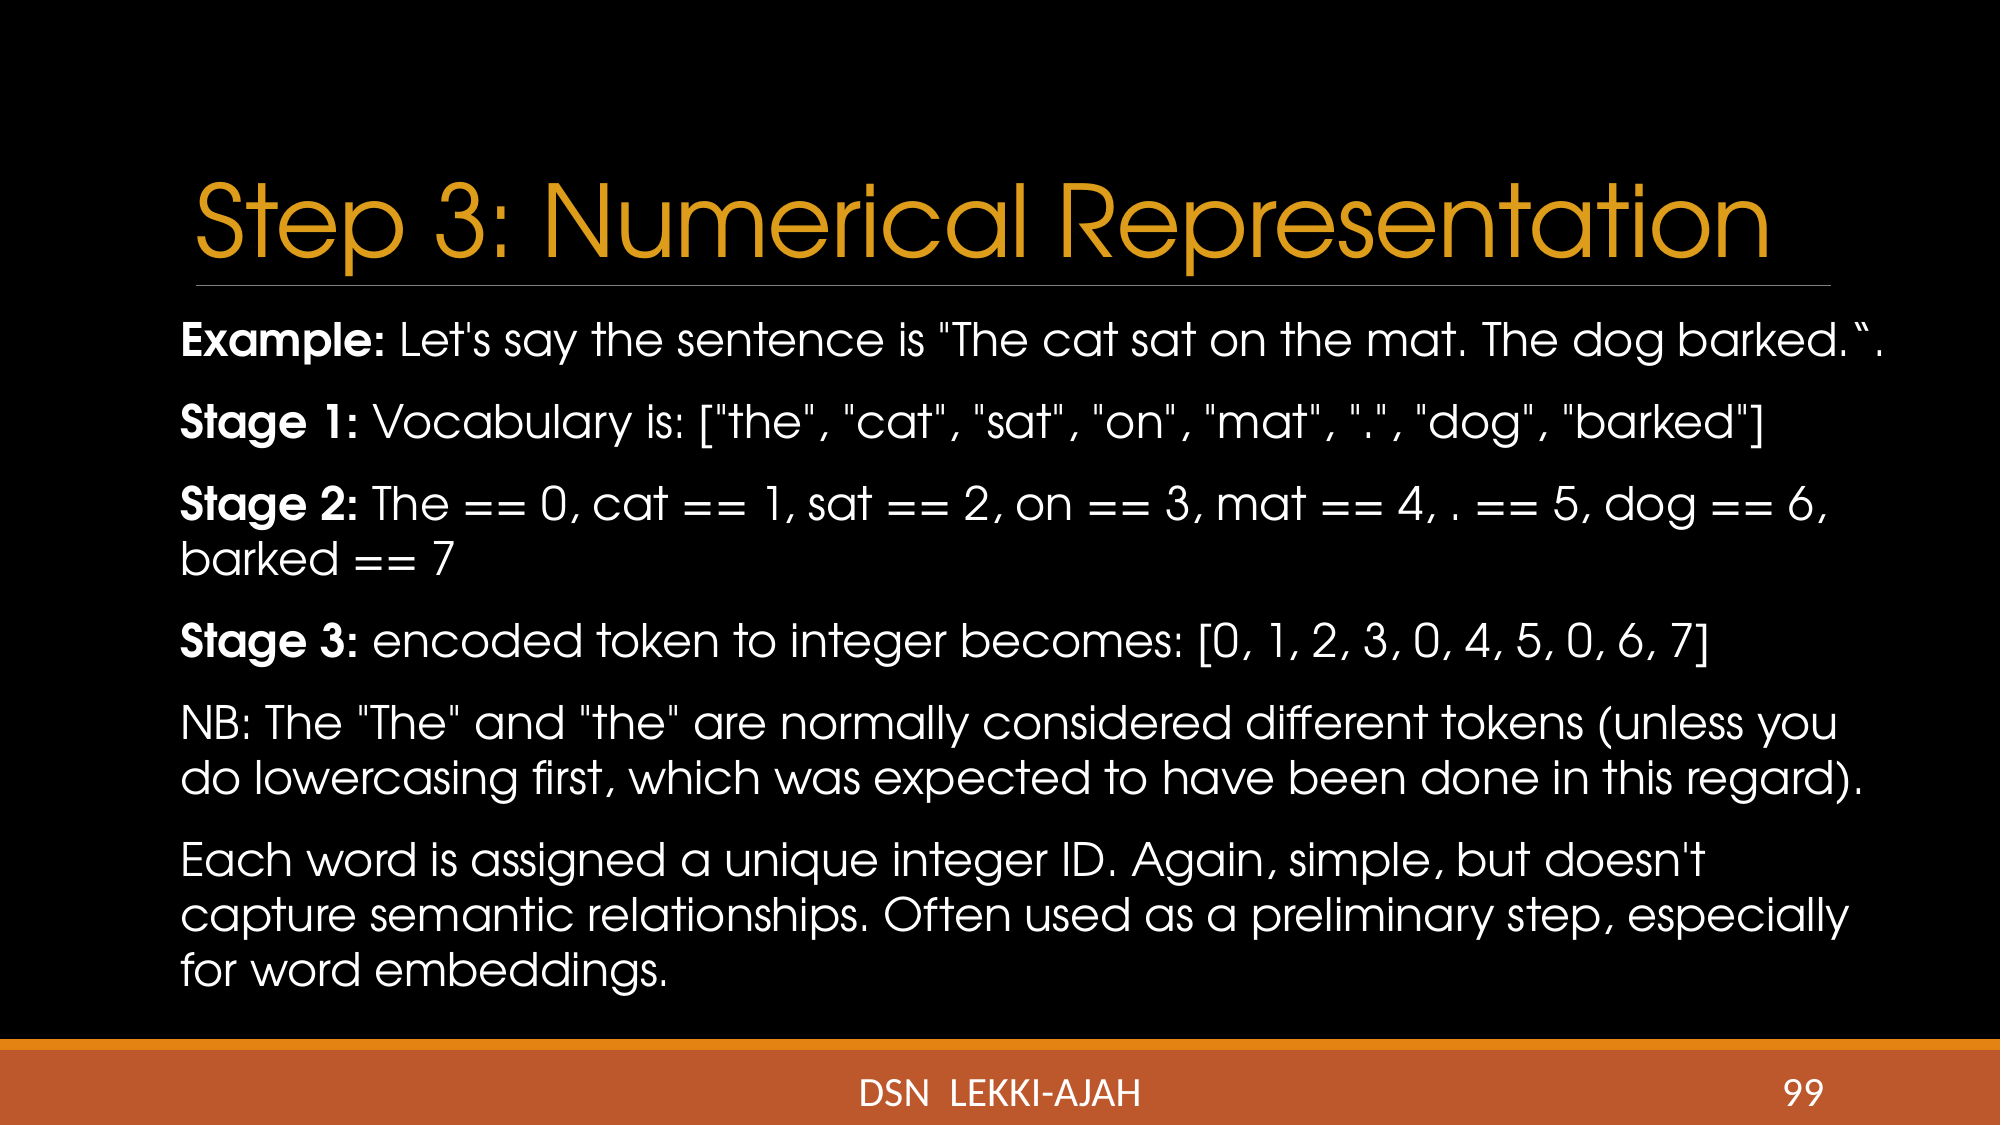

# Step 3: Numerical Representation
Example: Let's say the sentence is "The cat sat on the mat. The dog barked.“.
Stage 1: Vocabulary is: ["the", "cat", "sat", "on", "mat", ".", "dog", "barked"]
Stage 2: The == 0, cat == 1, sat == 2, on == 3, mat == 4, . == 5, dog == 6, barked == 7
Stage 3: encoded token to integer becomes: [0, 1, 2, 3, 0, 4, 5, 0, 6, 7]
NB: The "The" and "the" are normally considered different tokens (unless you do lowercasing first, which was expected to have been done in this regard).
Each word is assigned a unique integer ID. Again, simple, but doesn't capture semantic relationships. Often used as a preliminary step, especially for word embeddings.

DSN  LEKKI-AJAH
99